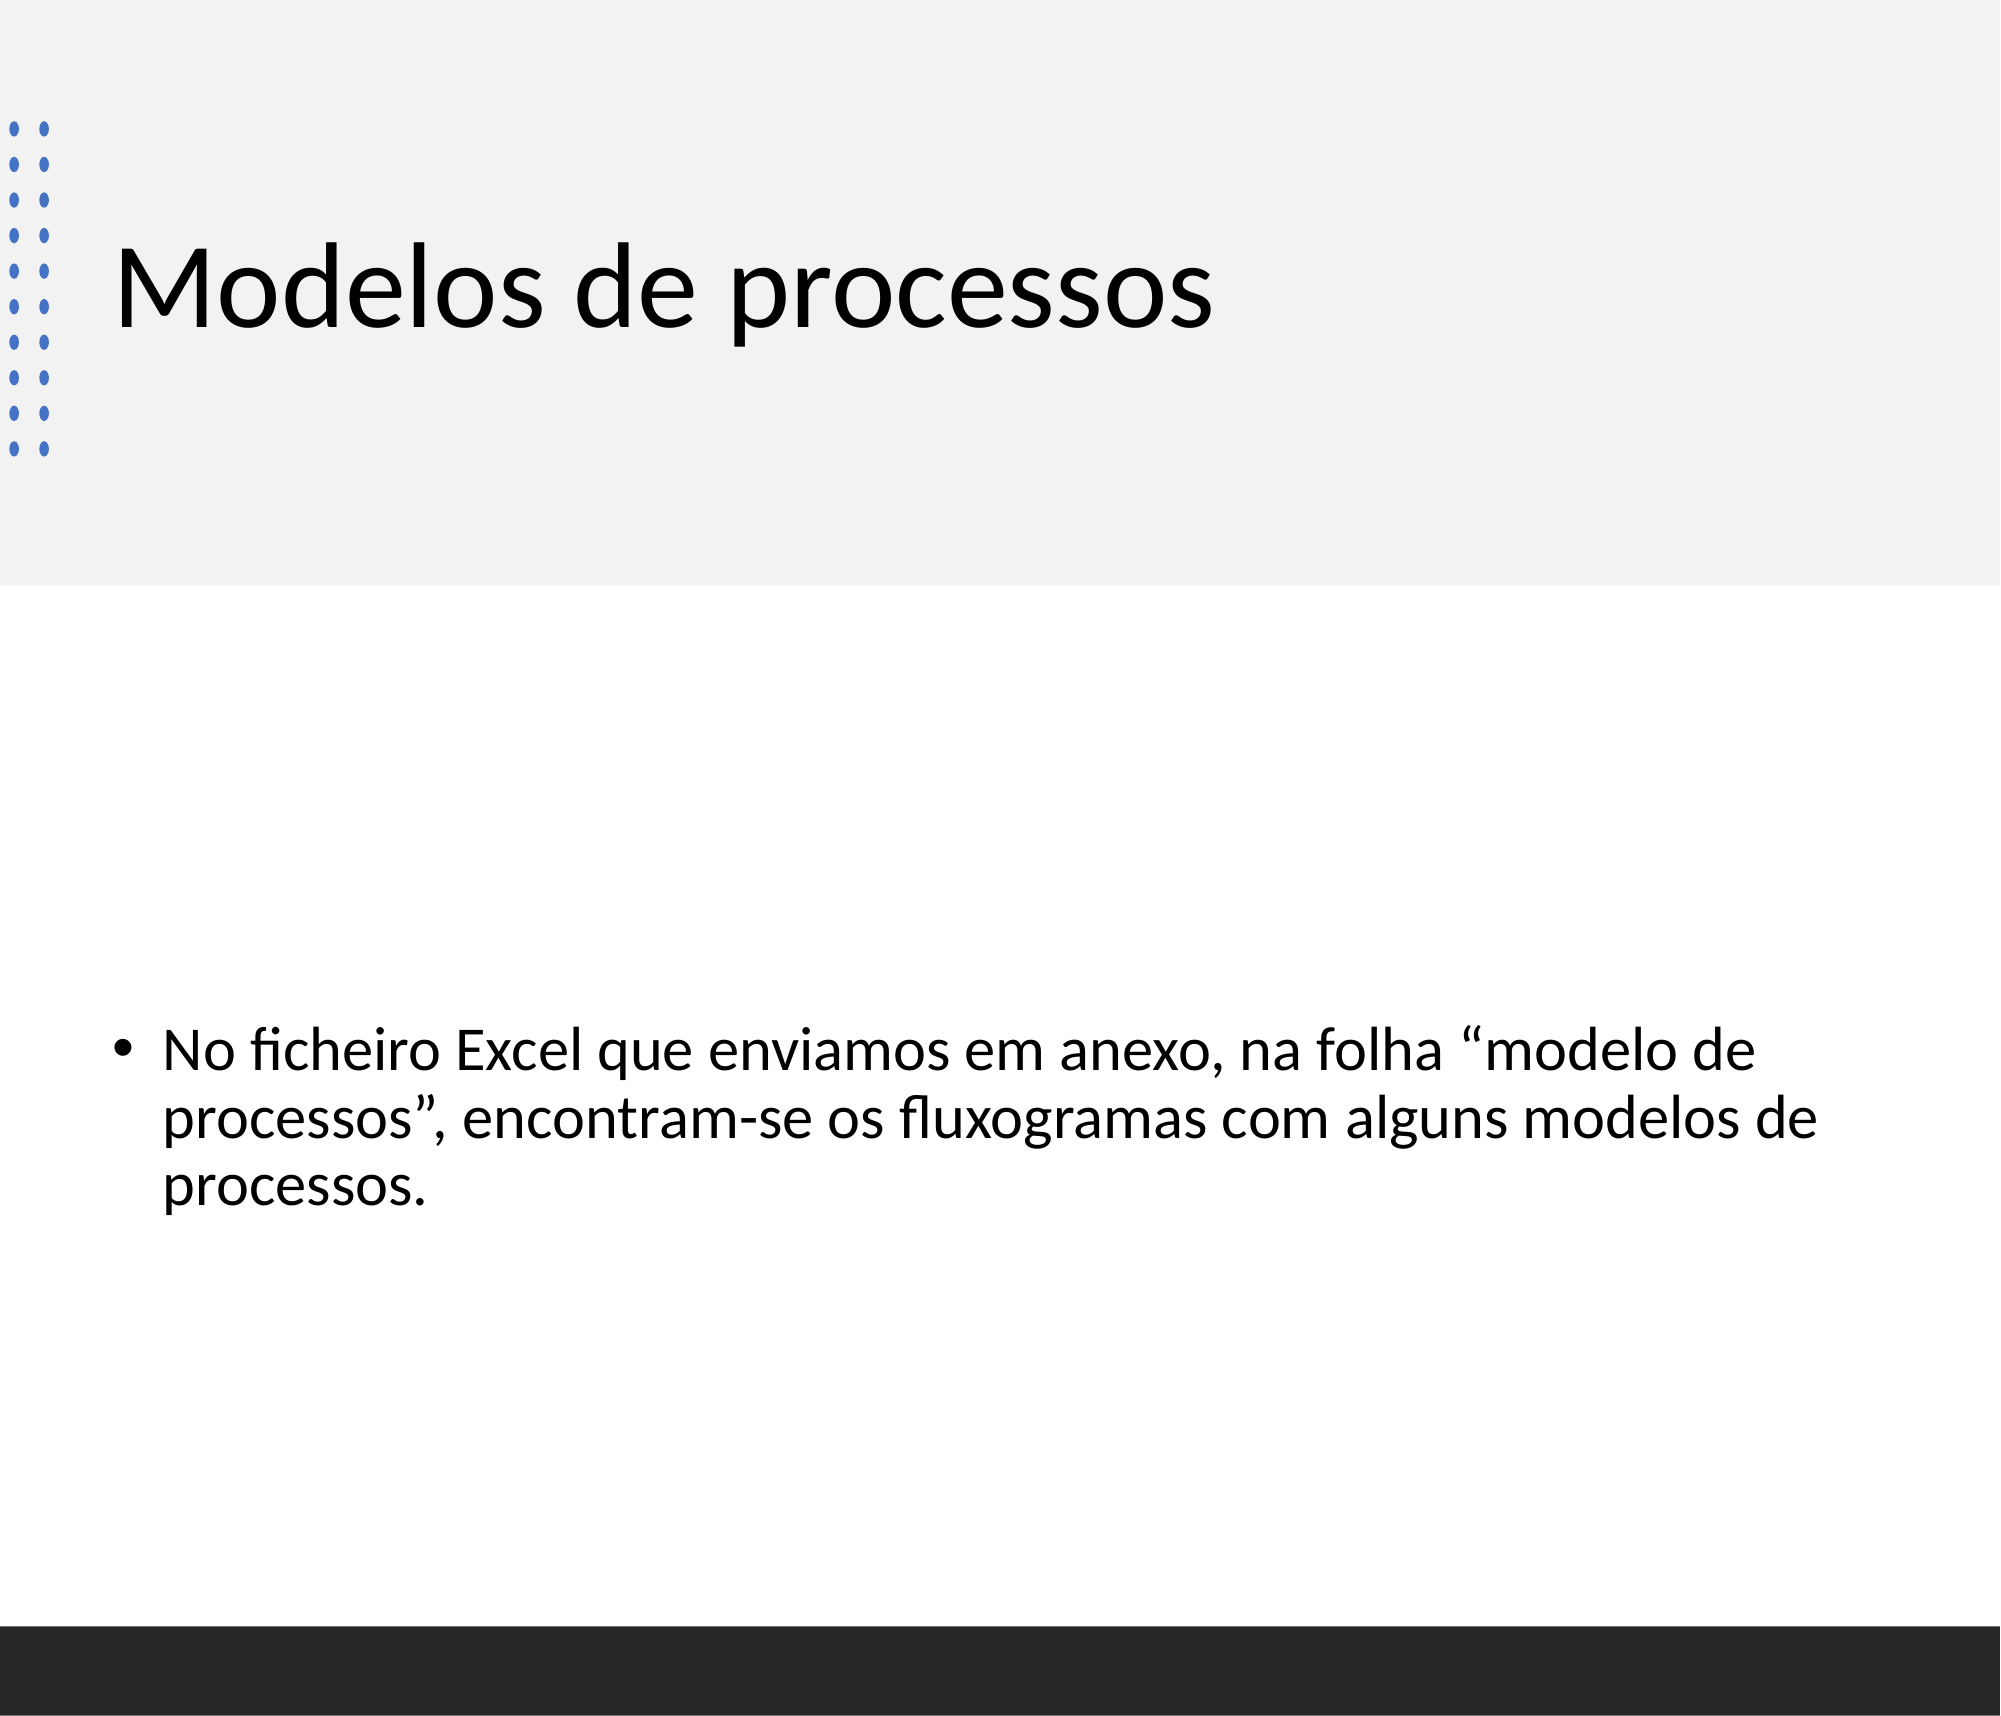

# Modelos de processos

No ficheiro Excel que enviamos em anexo, na folha “modelo de processos”, encontram-se os fluxogramas com alguns modelos de processos.